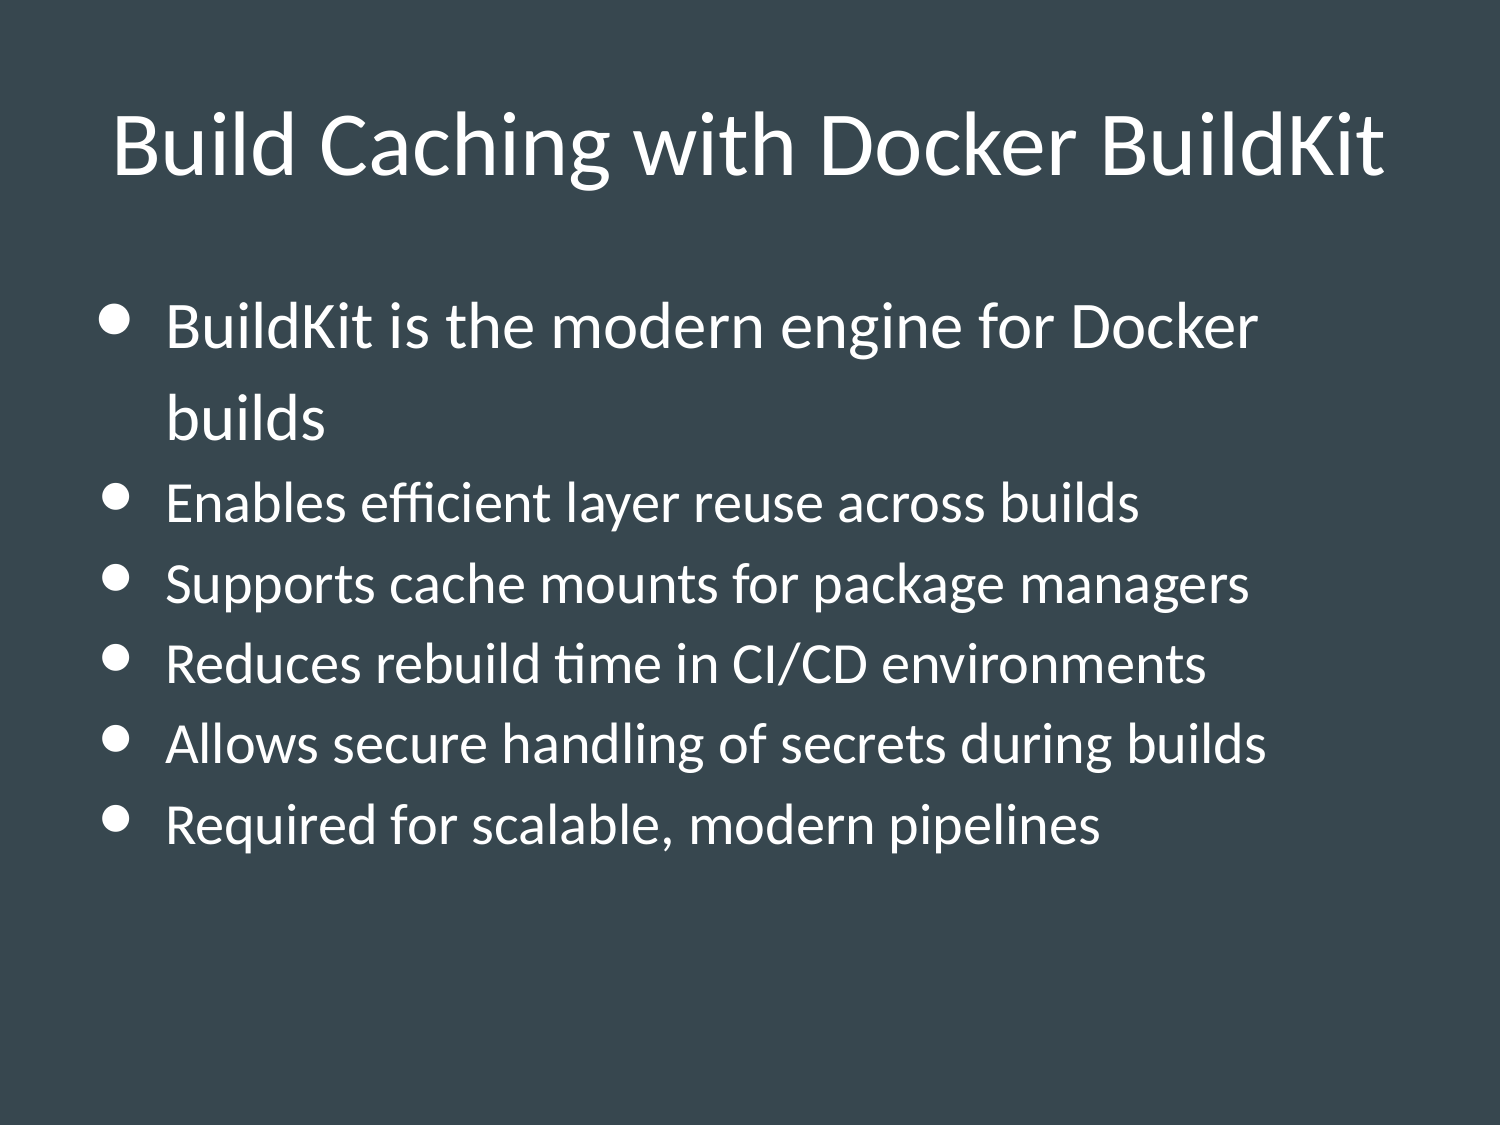

# Build Caching with Docker BuildKit
BuildKit is the modern engine for Docker builds
Enables efficient layer reuse across builds
Supports cache mounts for package managers
Reduces rebuild time in CI/CD environments
Allows secure handling of secrets during builds
Required for scalable, modern pipelines